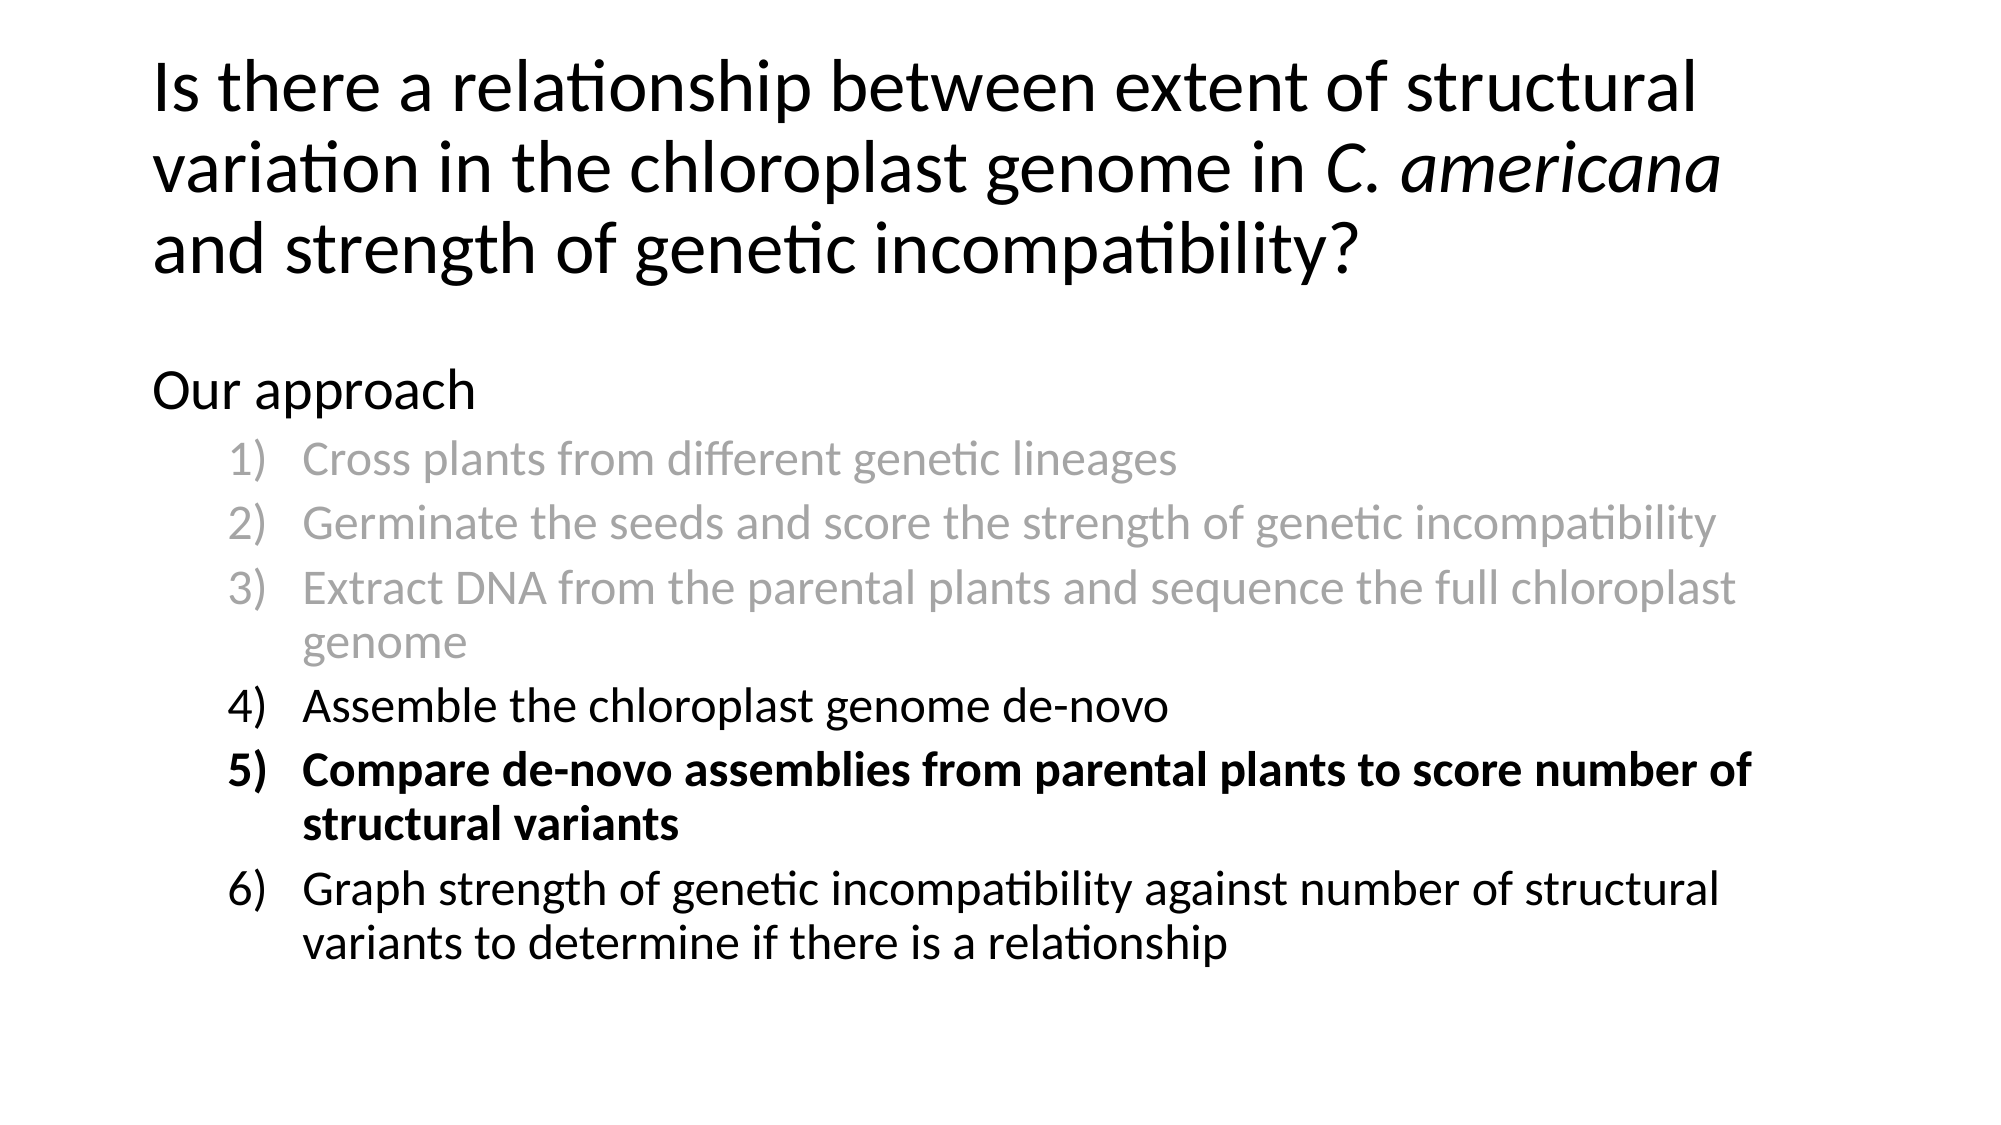

# Is there a relationship between extent of structural variation in the chloroplast genome in C. americana and strength of genetic incompatibility?
Our approach
Cross plants from different genetic lineages
Germinate the seeds and score the strength of genetic incompatibility
Extract DNA from the parental plants and sequence the full chloroplast genome
Assemble the chloroplast genome de-novo
Compare de-novo assemblies from parental plants to score number of structural variants
Graph strength of genetic incompatibility against number of structural variants to determine if there is a relationship